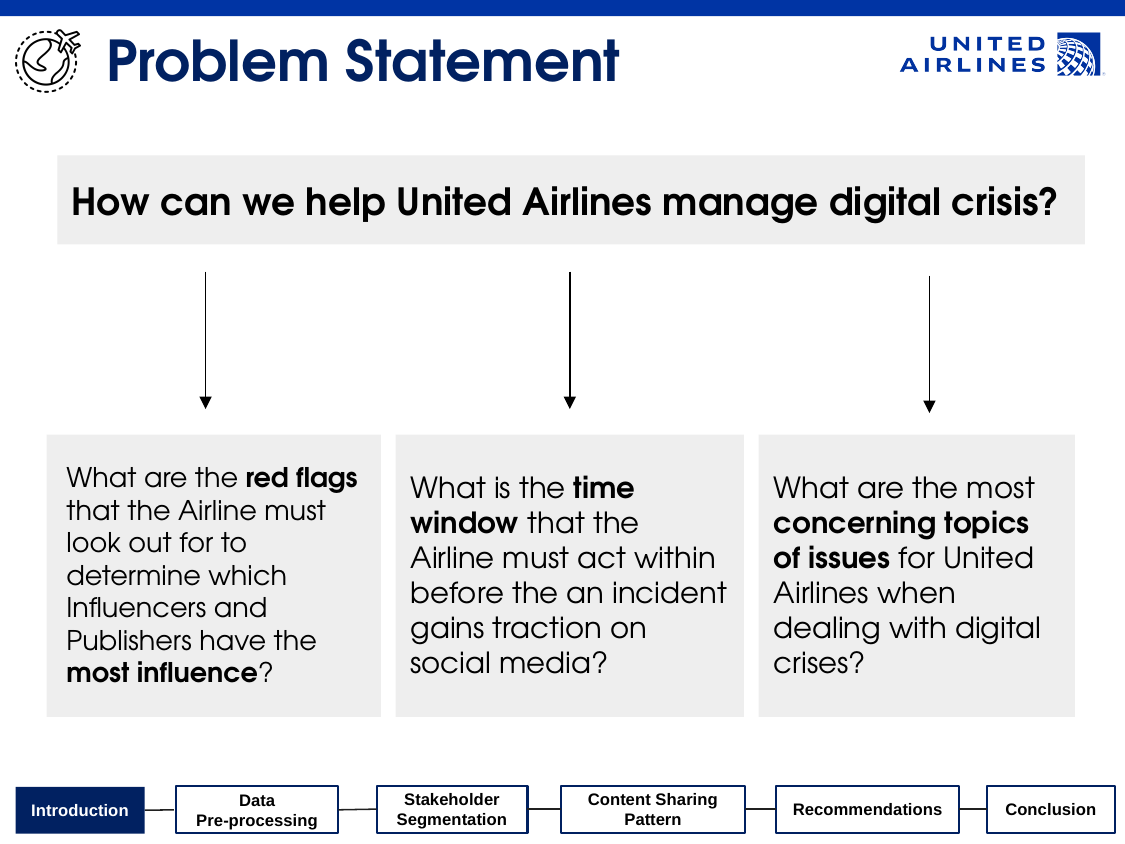

Problem Statement

How can we help United Airlines manage digital crisis?

What are the red flags that the Airline must look out for to determine which Influencers and Publishers have the most influence?
What is the time window that the Airline must act within before the an incident gains traction on social media?
What are the most concerning topics of issues for United Airlines when dealing with digital crises?